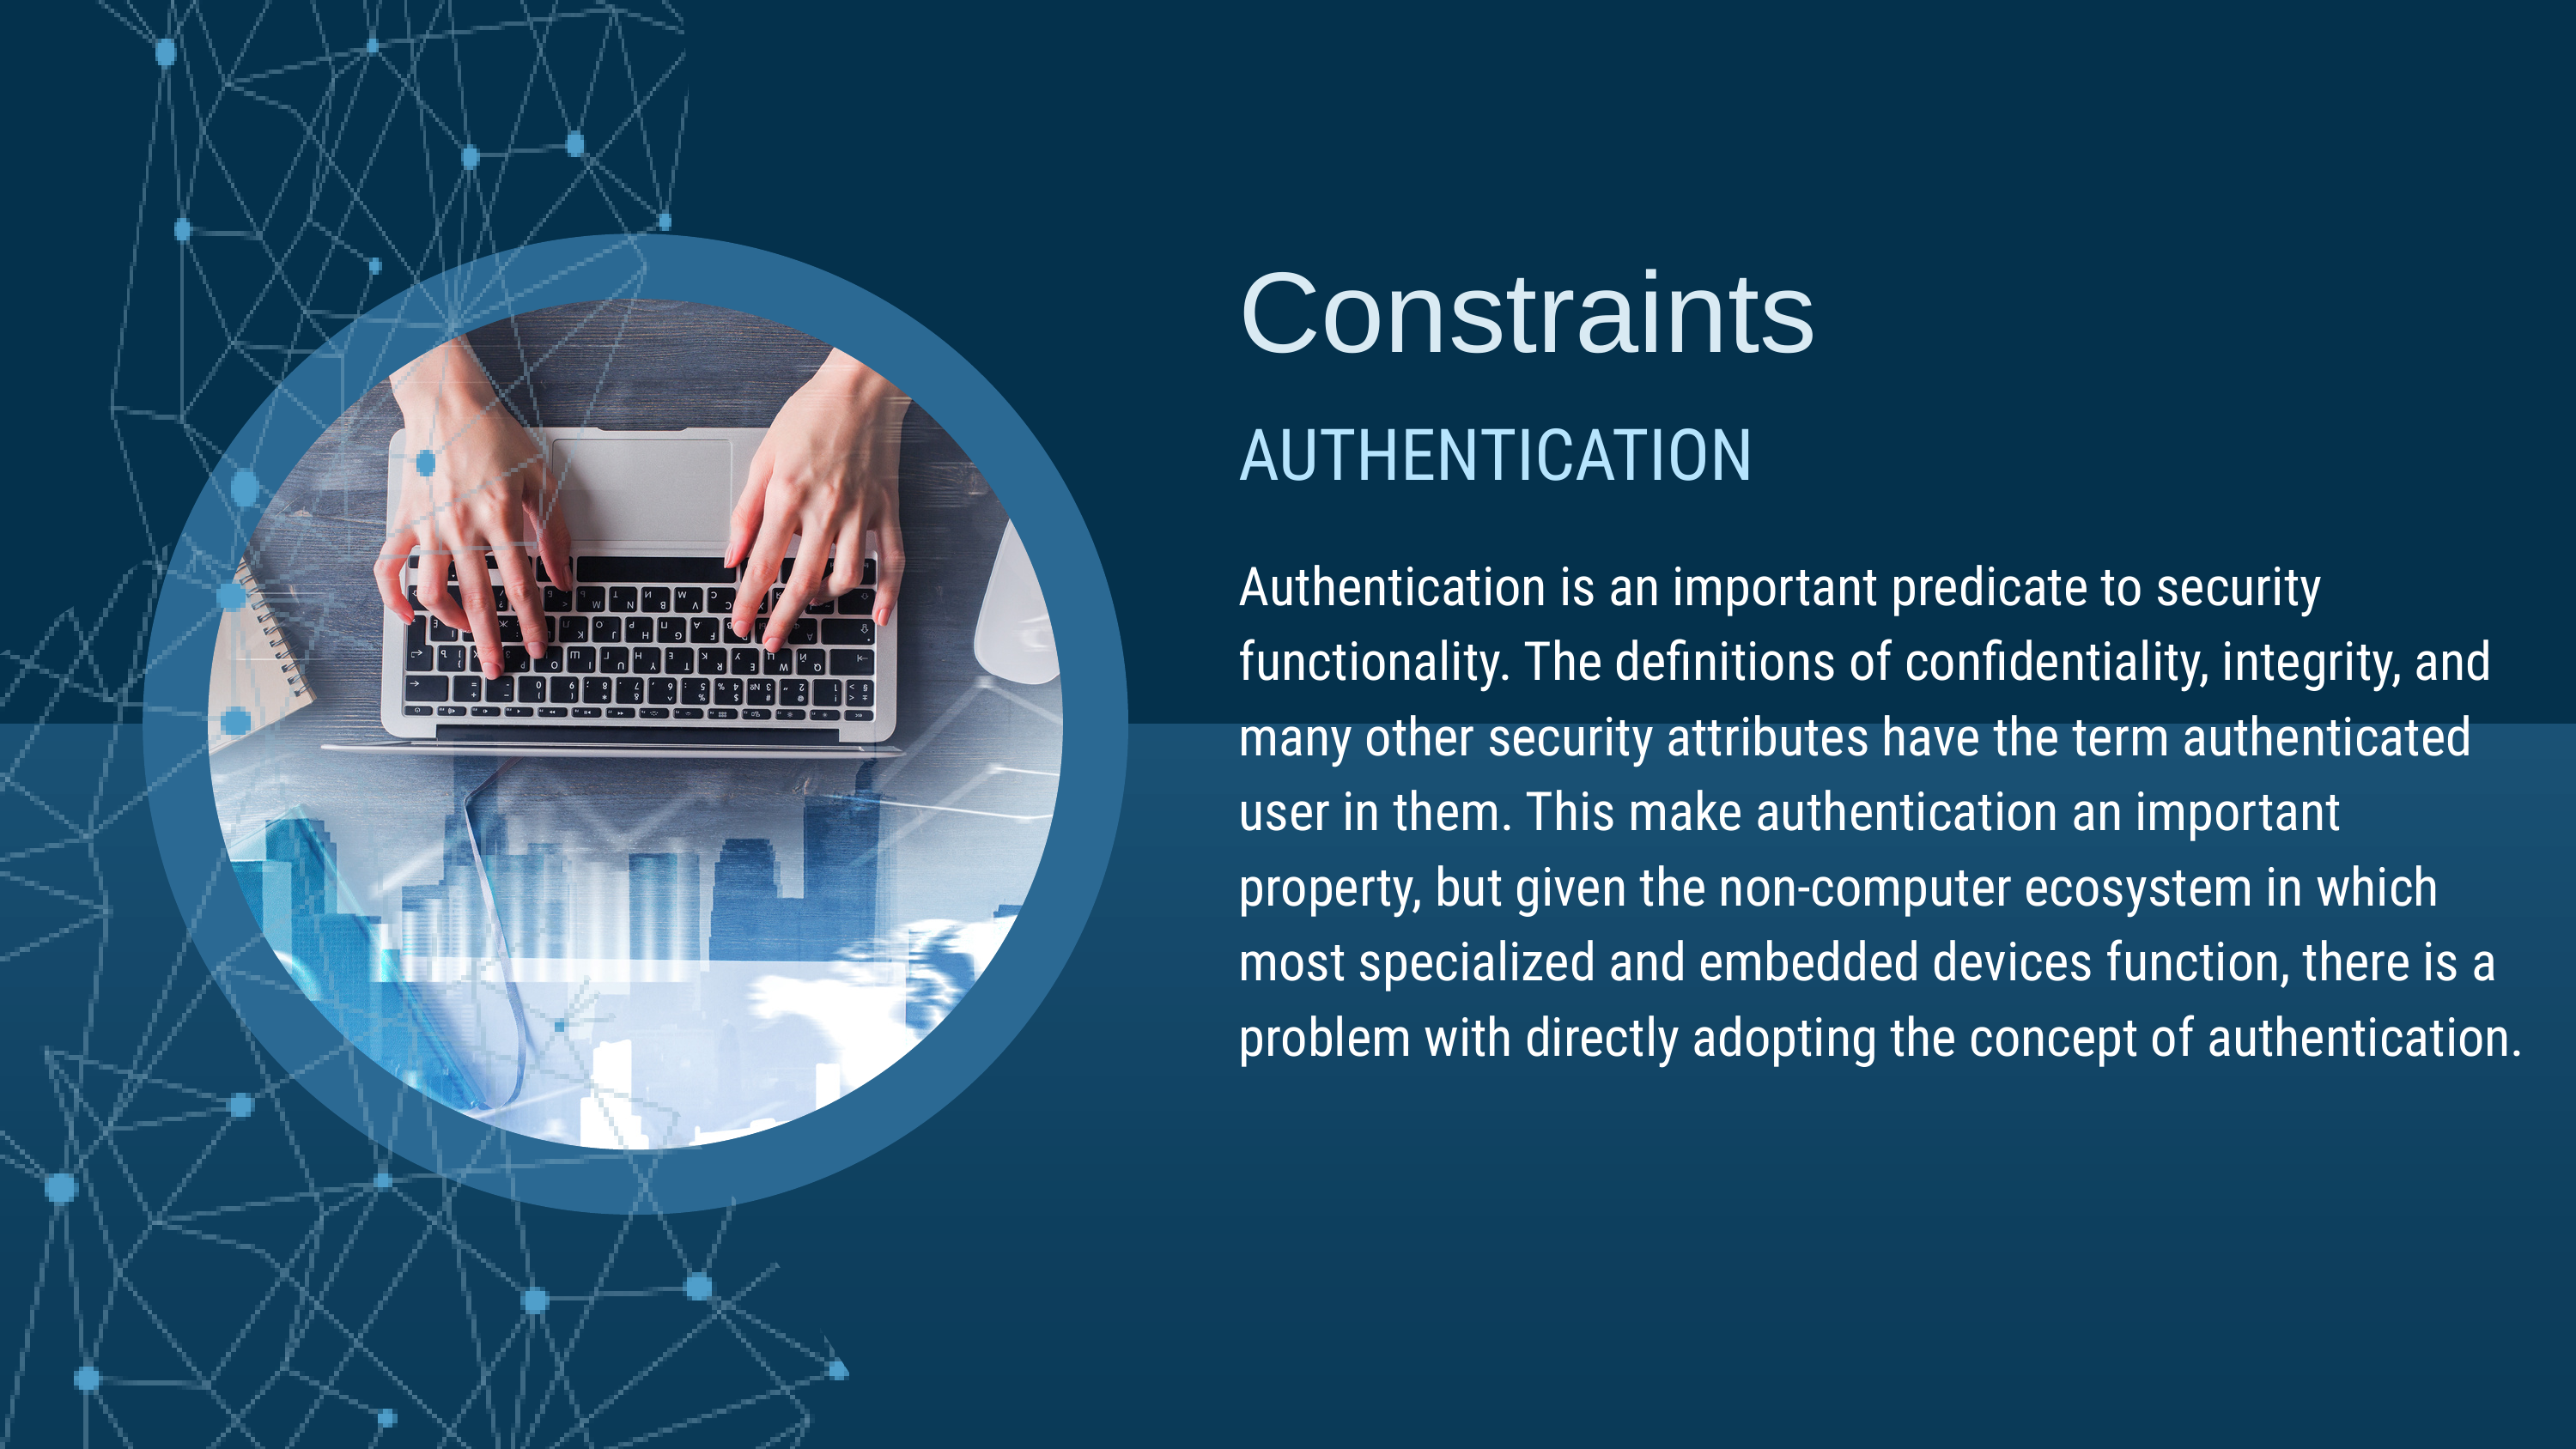

Constraints

AUTHENTICATION
Authentication is an important predicate to security functionality. The definitions of confidentiality, integrity, and many other security attributes have the term authenticated user in them. This make authentication an important property, but given the non-computer ecosystem in which most specialized and embedded devices function, there is a problem with directly adopting the concept of authentication.